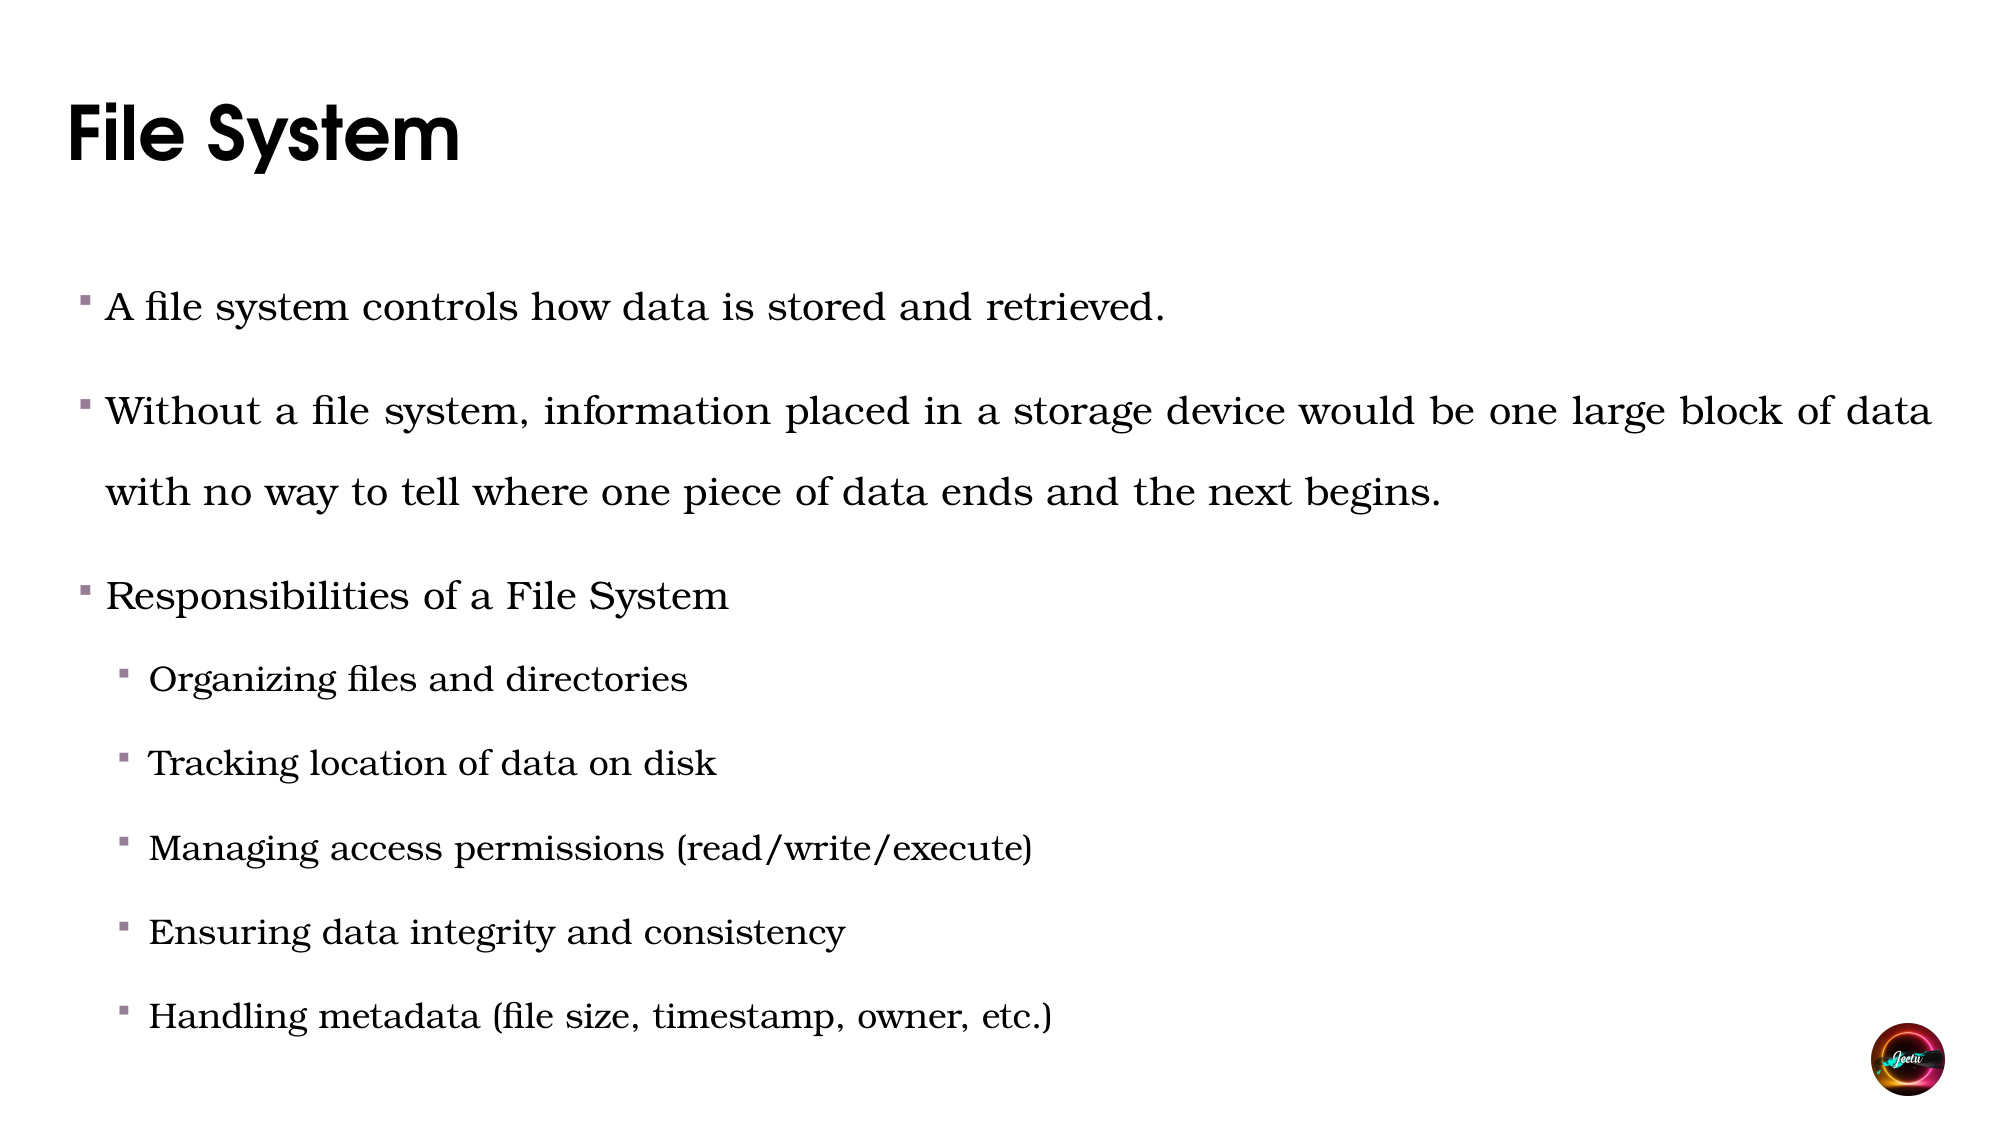

# File System
A file system controls how data is stored and retrieved.
Without a file system, information placed in a storage device would be one large block of data with no way to tell where one piece of data ends and the next begins.
Responsibilities of a File System
Organizing files and directories
Tracking location of data on disk
Managing access permissions (read/write/execute)
Ensuring data integrity and consistency
Handling metadata (file size, timestamp, owner, etc.)